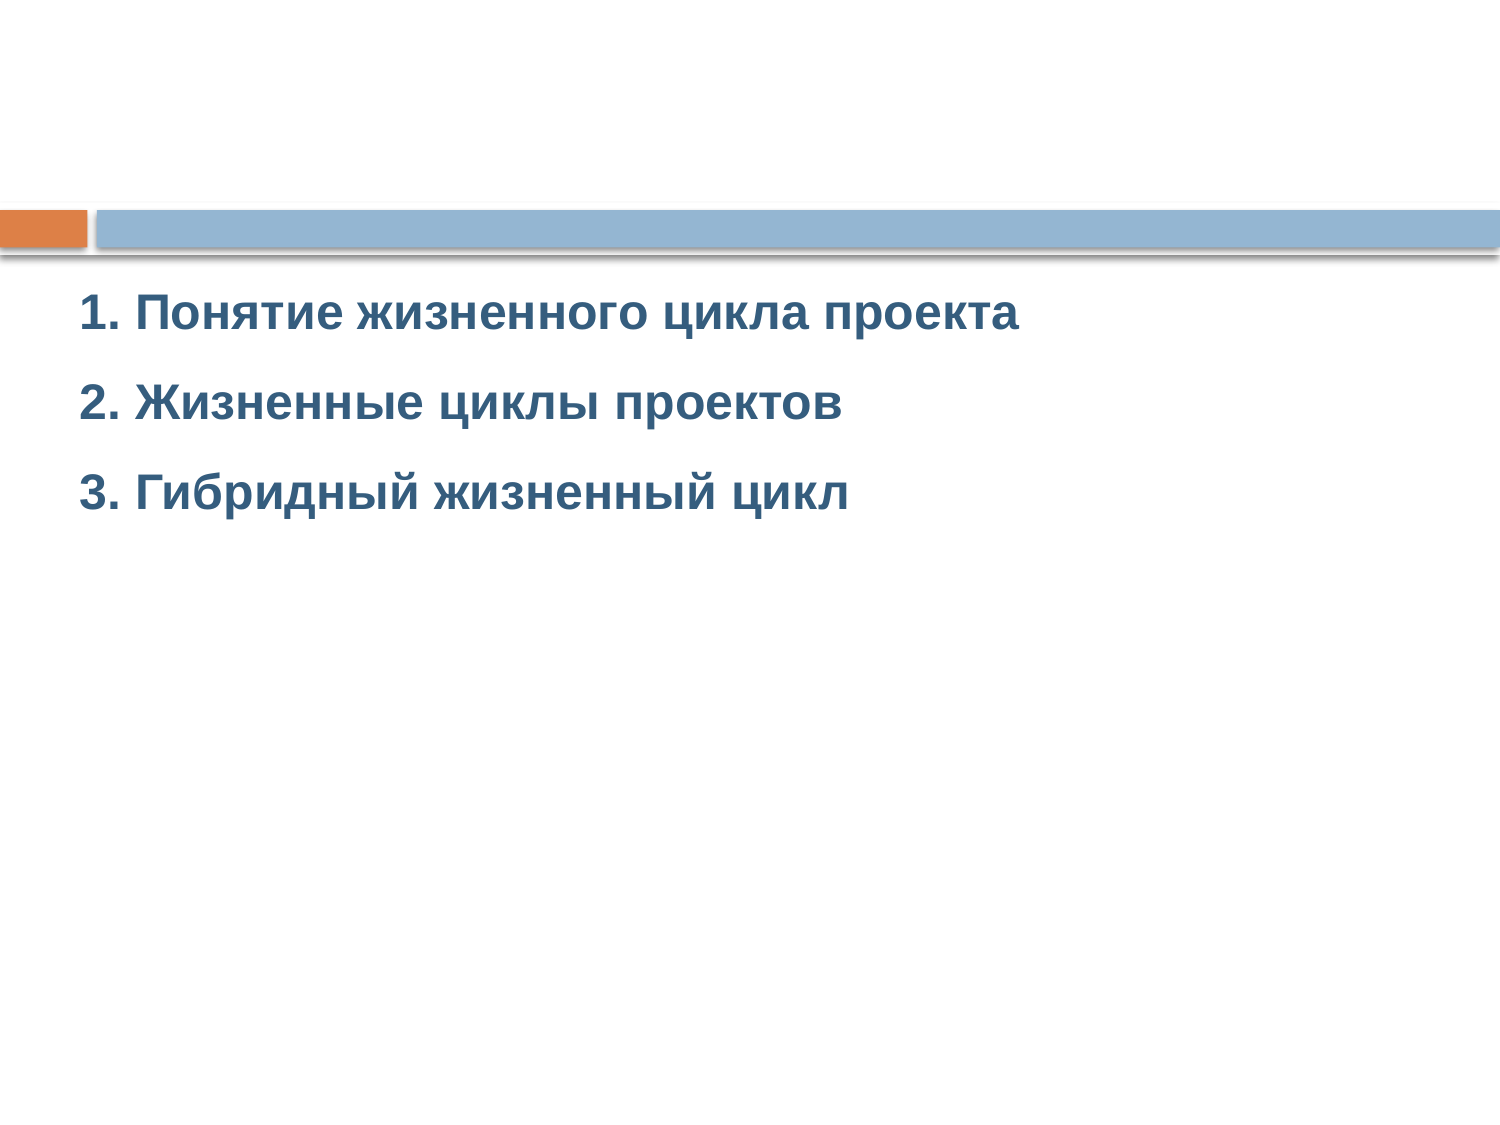

1. Понятие жизненного цикла проекта
2. Жизненные циклы проектов
3. Гибридный жизненный цикл